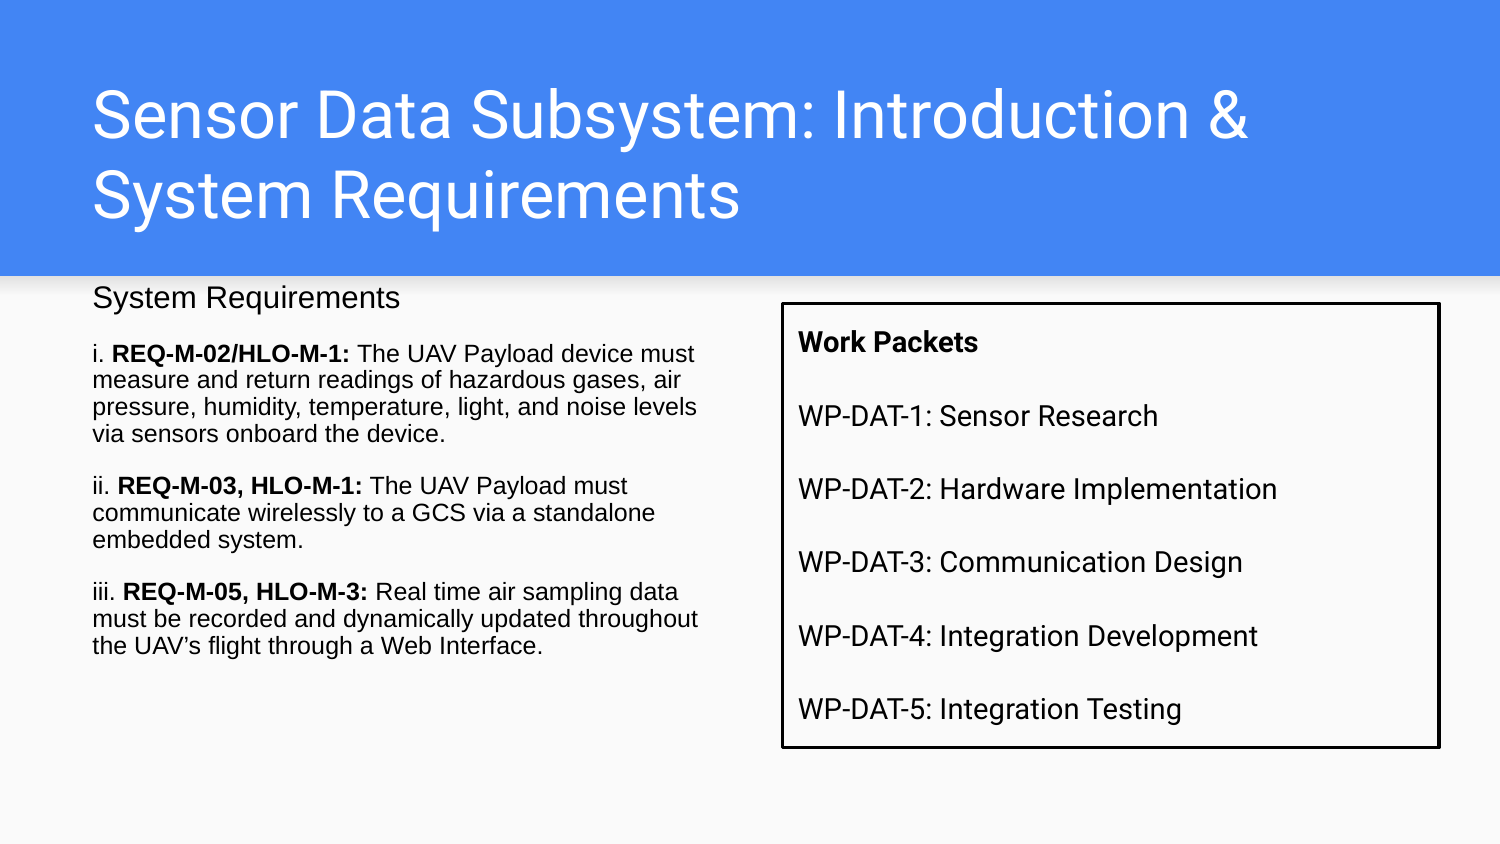

# Sensor Data Subsystem: Introduction & System Requirements
System Requirements
i. REQ-M-02/HLO-M-1: The UAV Payload device must measure and return readings of hazardous gases, air pressure, humidity, temperature, light, and noise levels via sensors onboard the device.
ii. REQ-M-03, HLO-M-1: The UAV Payload must communicate wirelessly to a GCS via a standalone embedded system.
iii. REQ-M-05, HLO-M-3: Real time air sampling data must be recorded and dynamically updated throughout the UAV’s flight through a Web Interface.

Work Packets
WP-DAT-1: Sensor Research
WP-DAT-2: Hardware Implementation
WP-DAT-3: Communication Design
WP-DAT-4: Integration Development
WP-DAT-5: Integration Testing